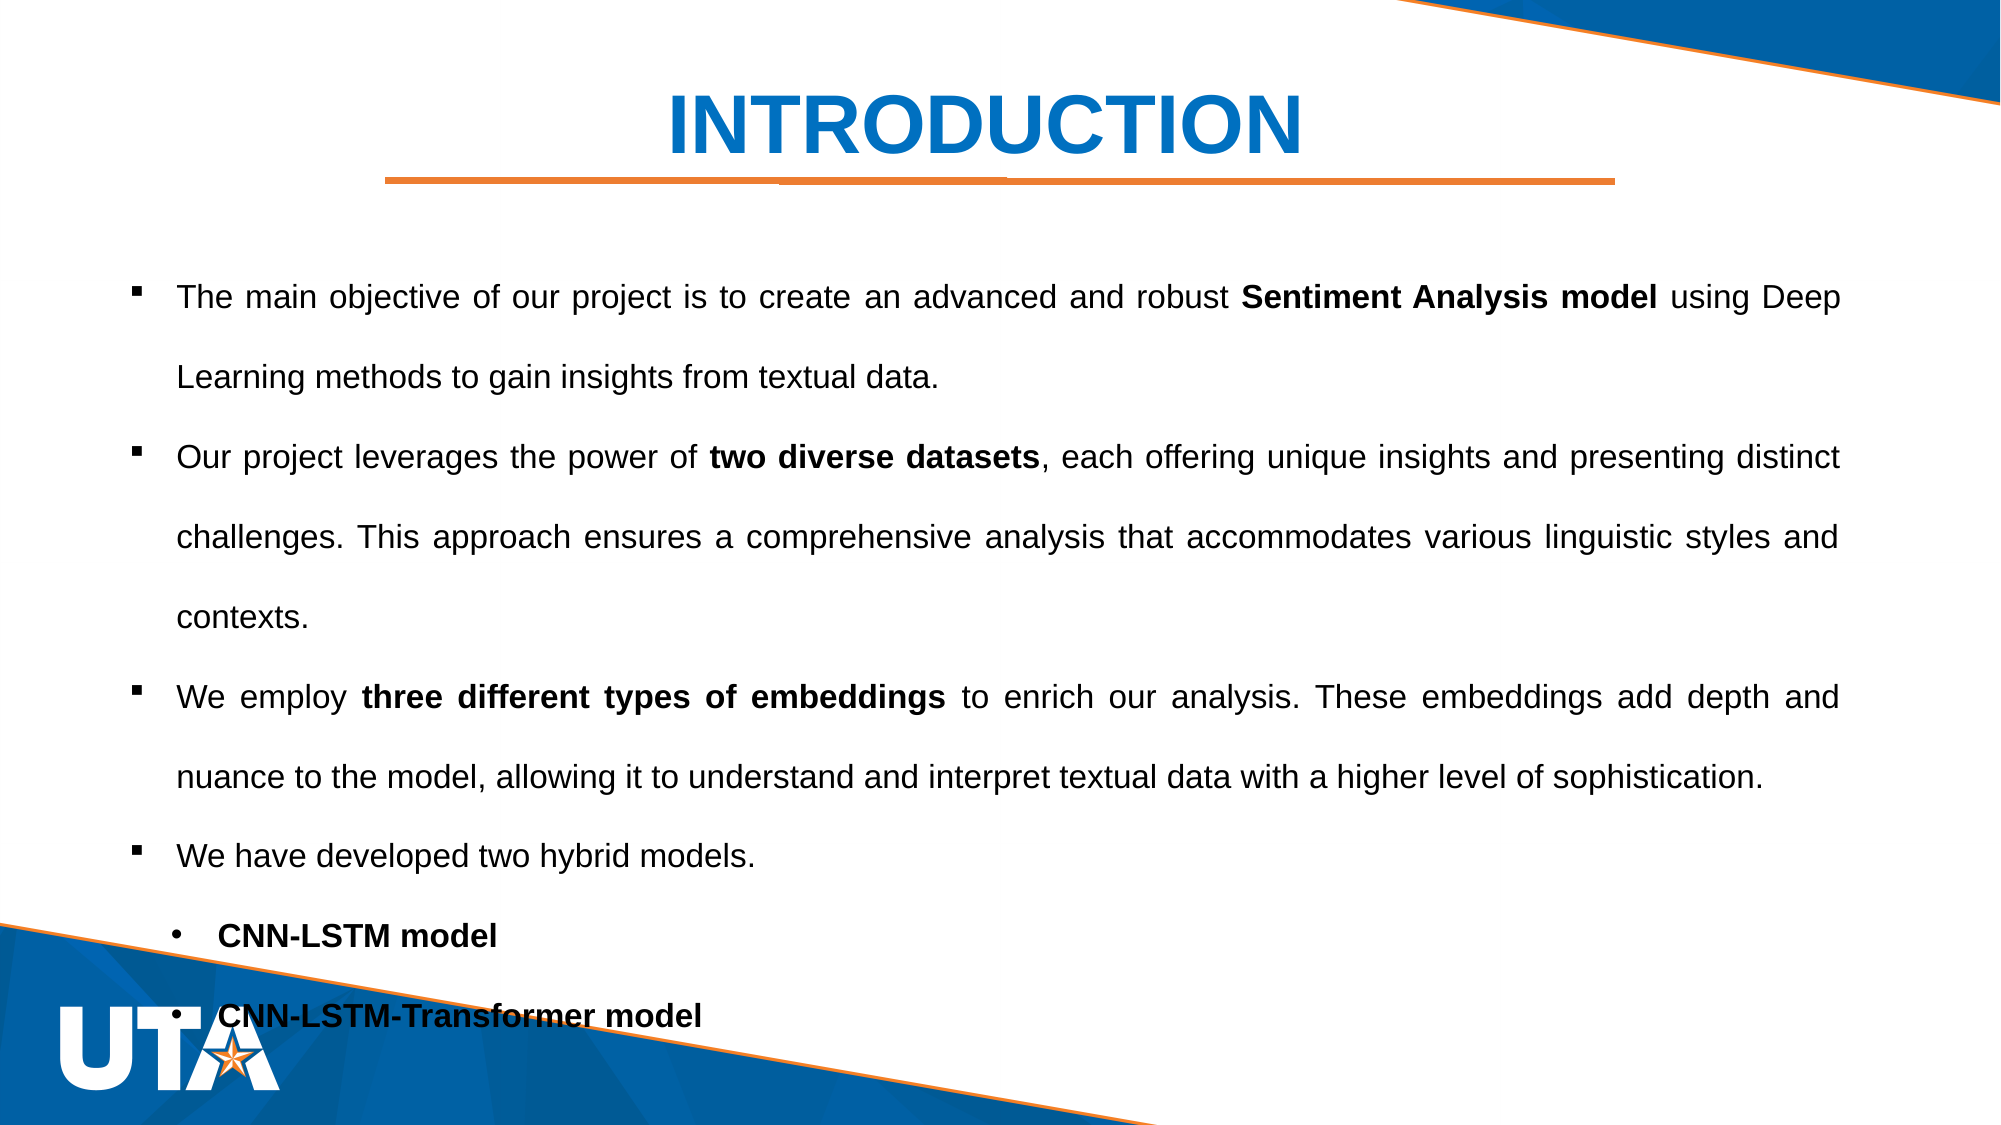

INTRODUCTION

The main objective of our project is to create an advanced and robust Sentiment Analysis model using Deep Learning methods to gain insights from textual data.
Our project leverages the power of two diverse datasets, each offering unique insights and presenting distinct challenges. This approach ensures a comprehensive analysis that accommodates various linguistic styles and contexts.
We employ three different types of embeddings to enrich our analysis. These embeddings add depth and nuance to the model, allowing it to understand and interpret textual data with a higher level of sophistication.
We have developed two hybrid models.
CNN-LSTM model
CNN-LSTM-Transformer model